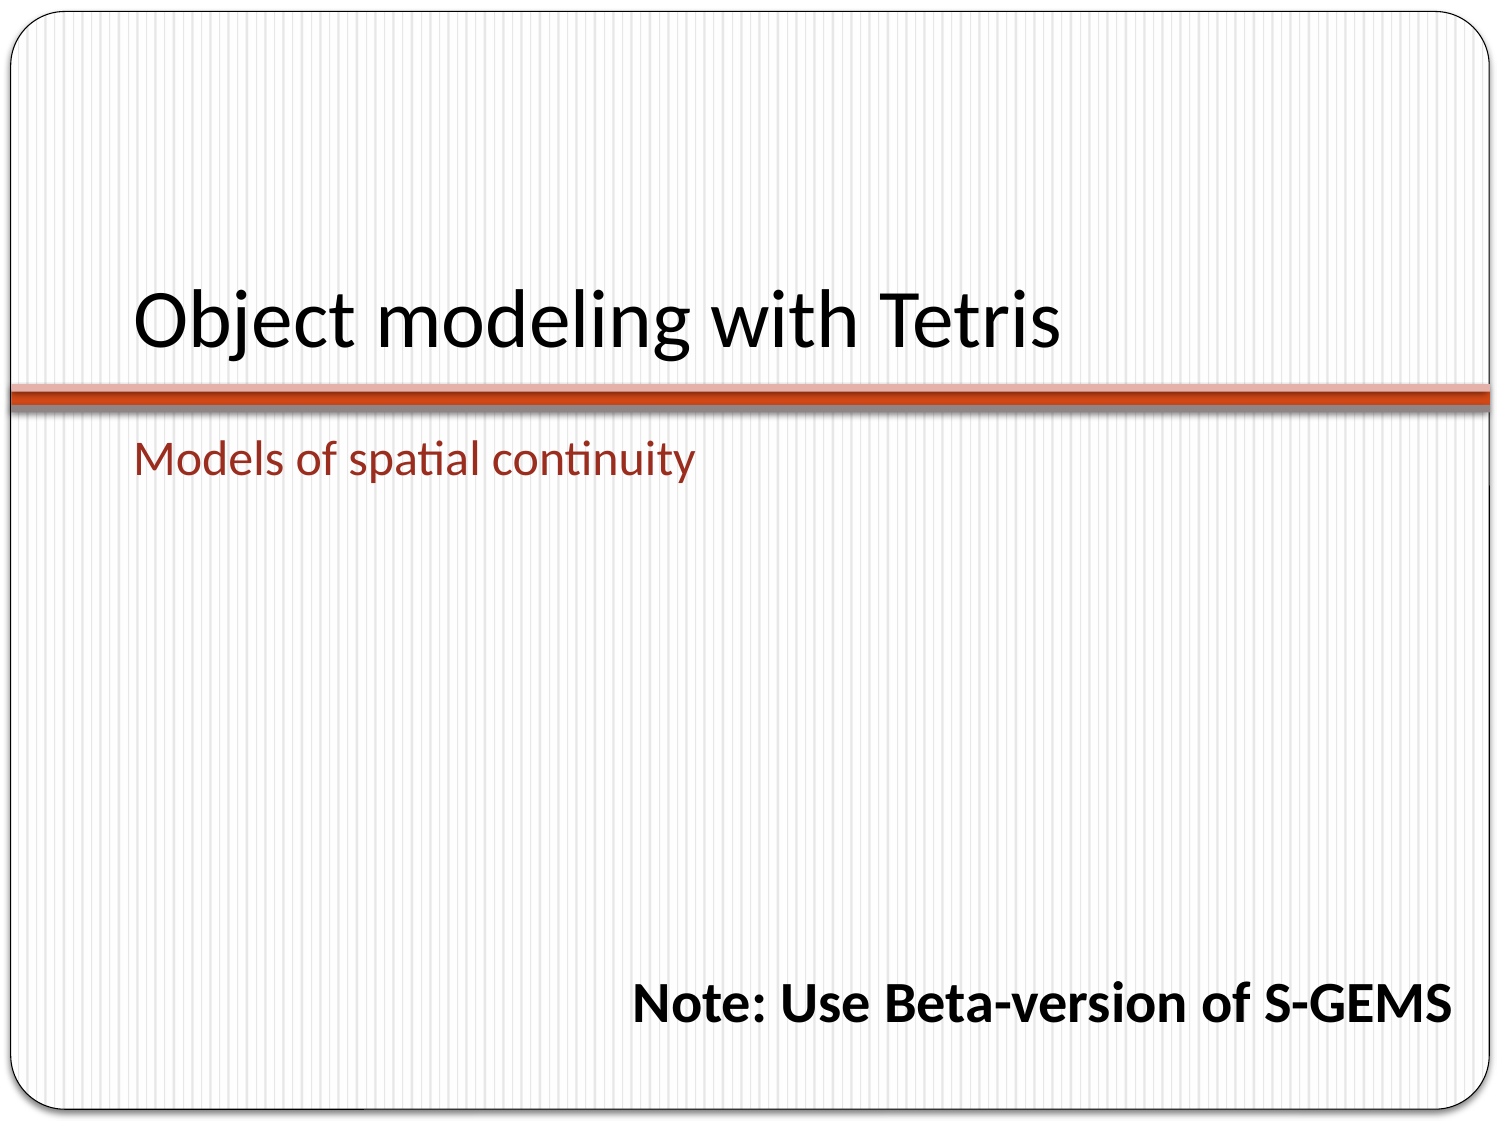

# Object modeling with Tetris
Models of spatial continuity
Note: Use Beta-version of S-GEMS